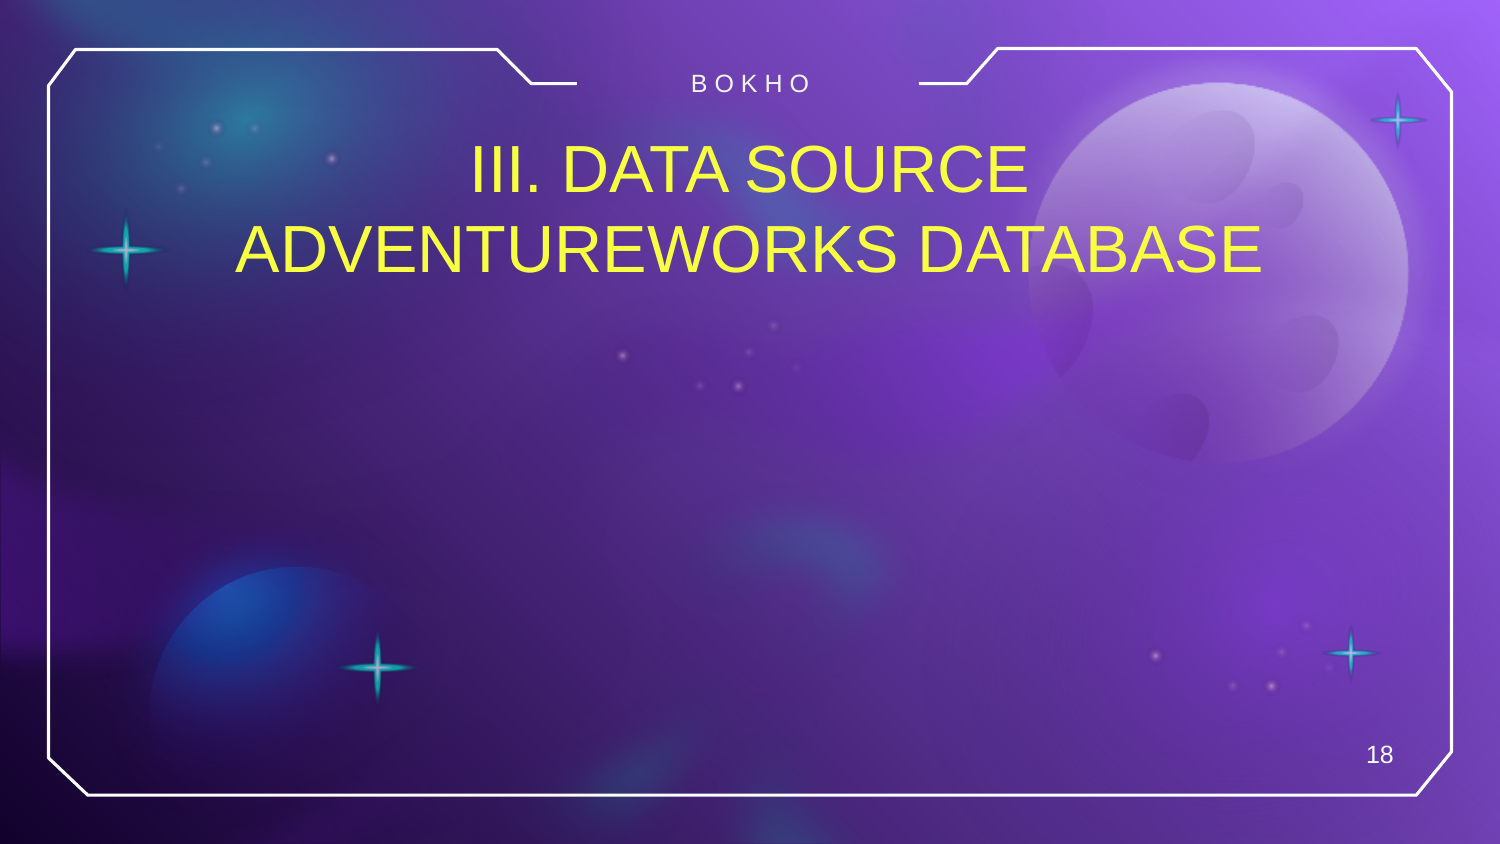

B O K H O
# III. DATA SOURCE ADVENTUREWORKS DATABASE
18